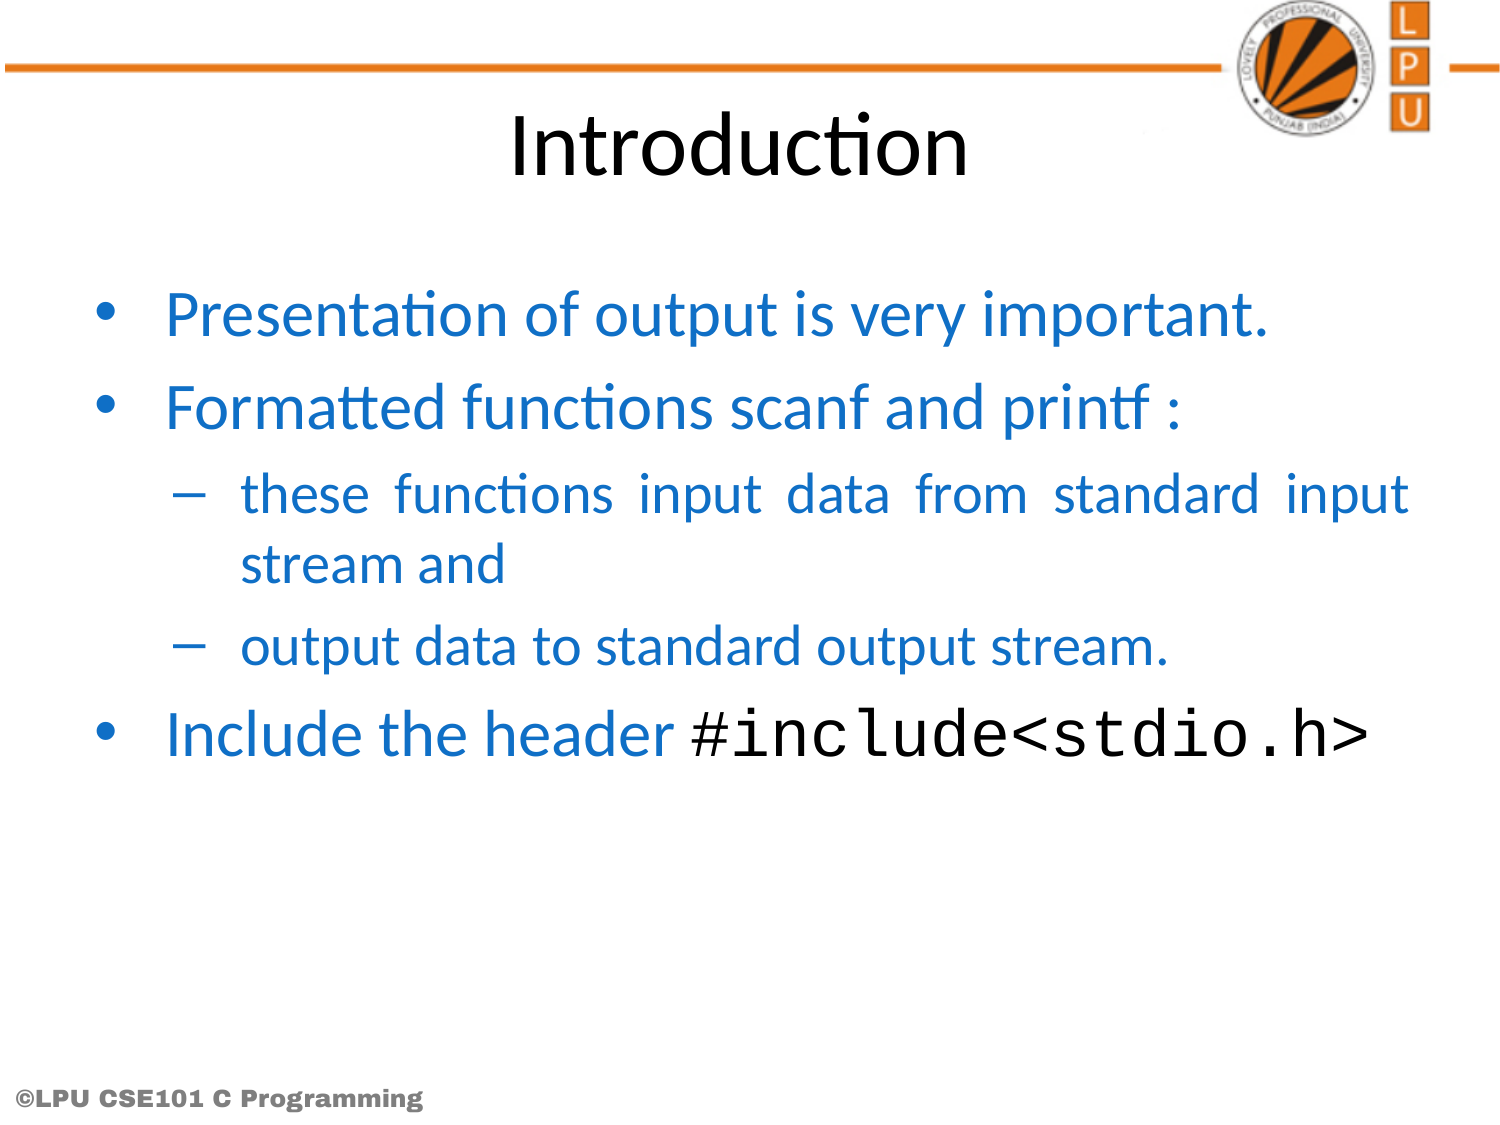

# Introduction
Presentation of output is very important.
Formatted functions scanf and printf :
these functions input data from standard input stream and
output data to standard output stream.
Include the header #include<stdio.h>